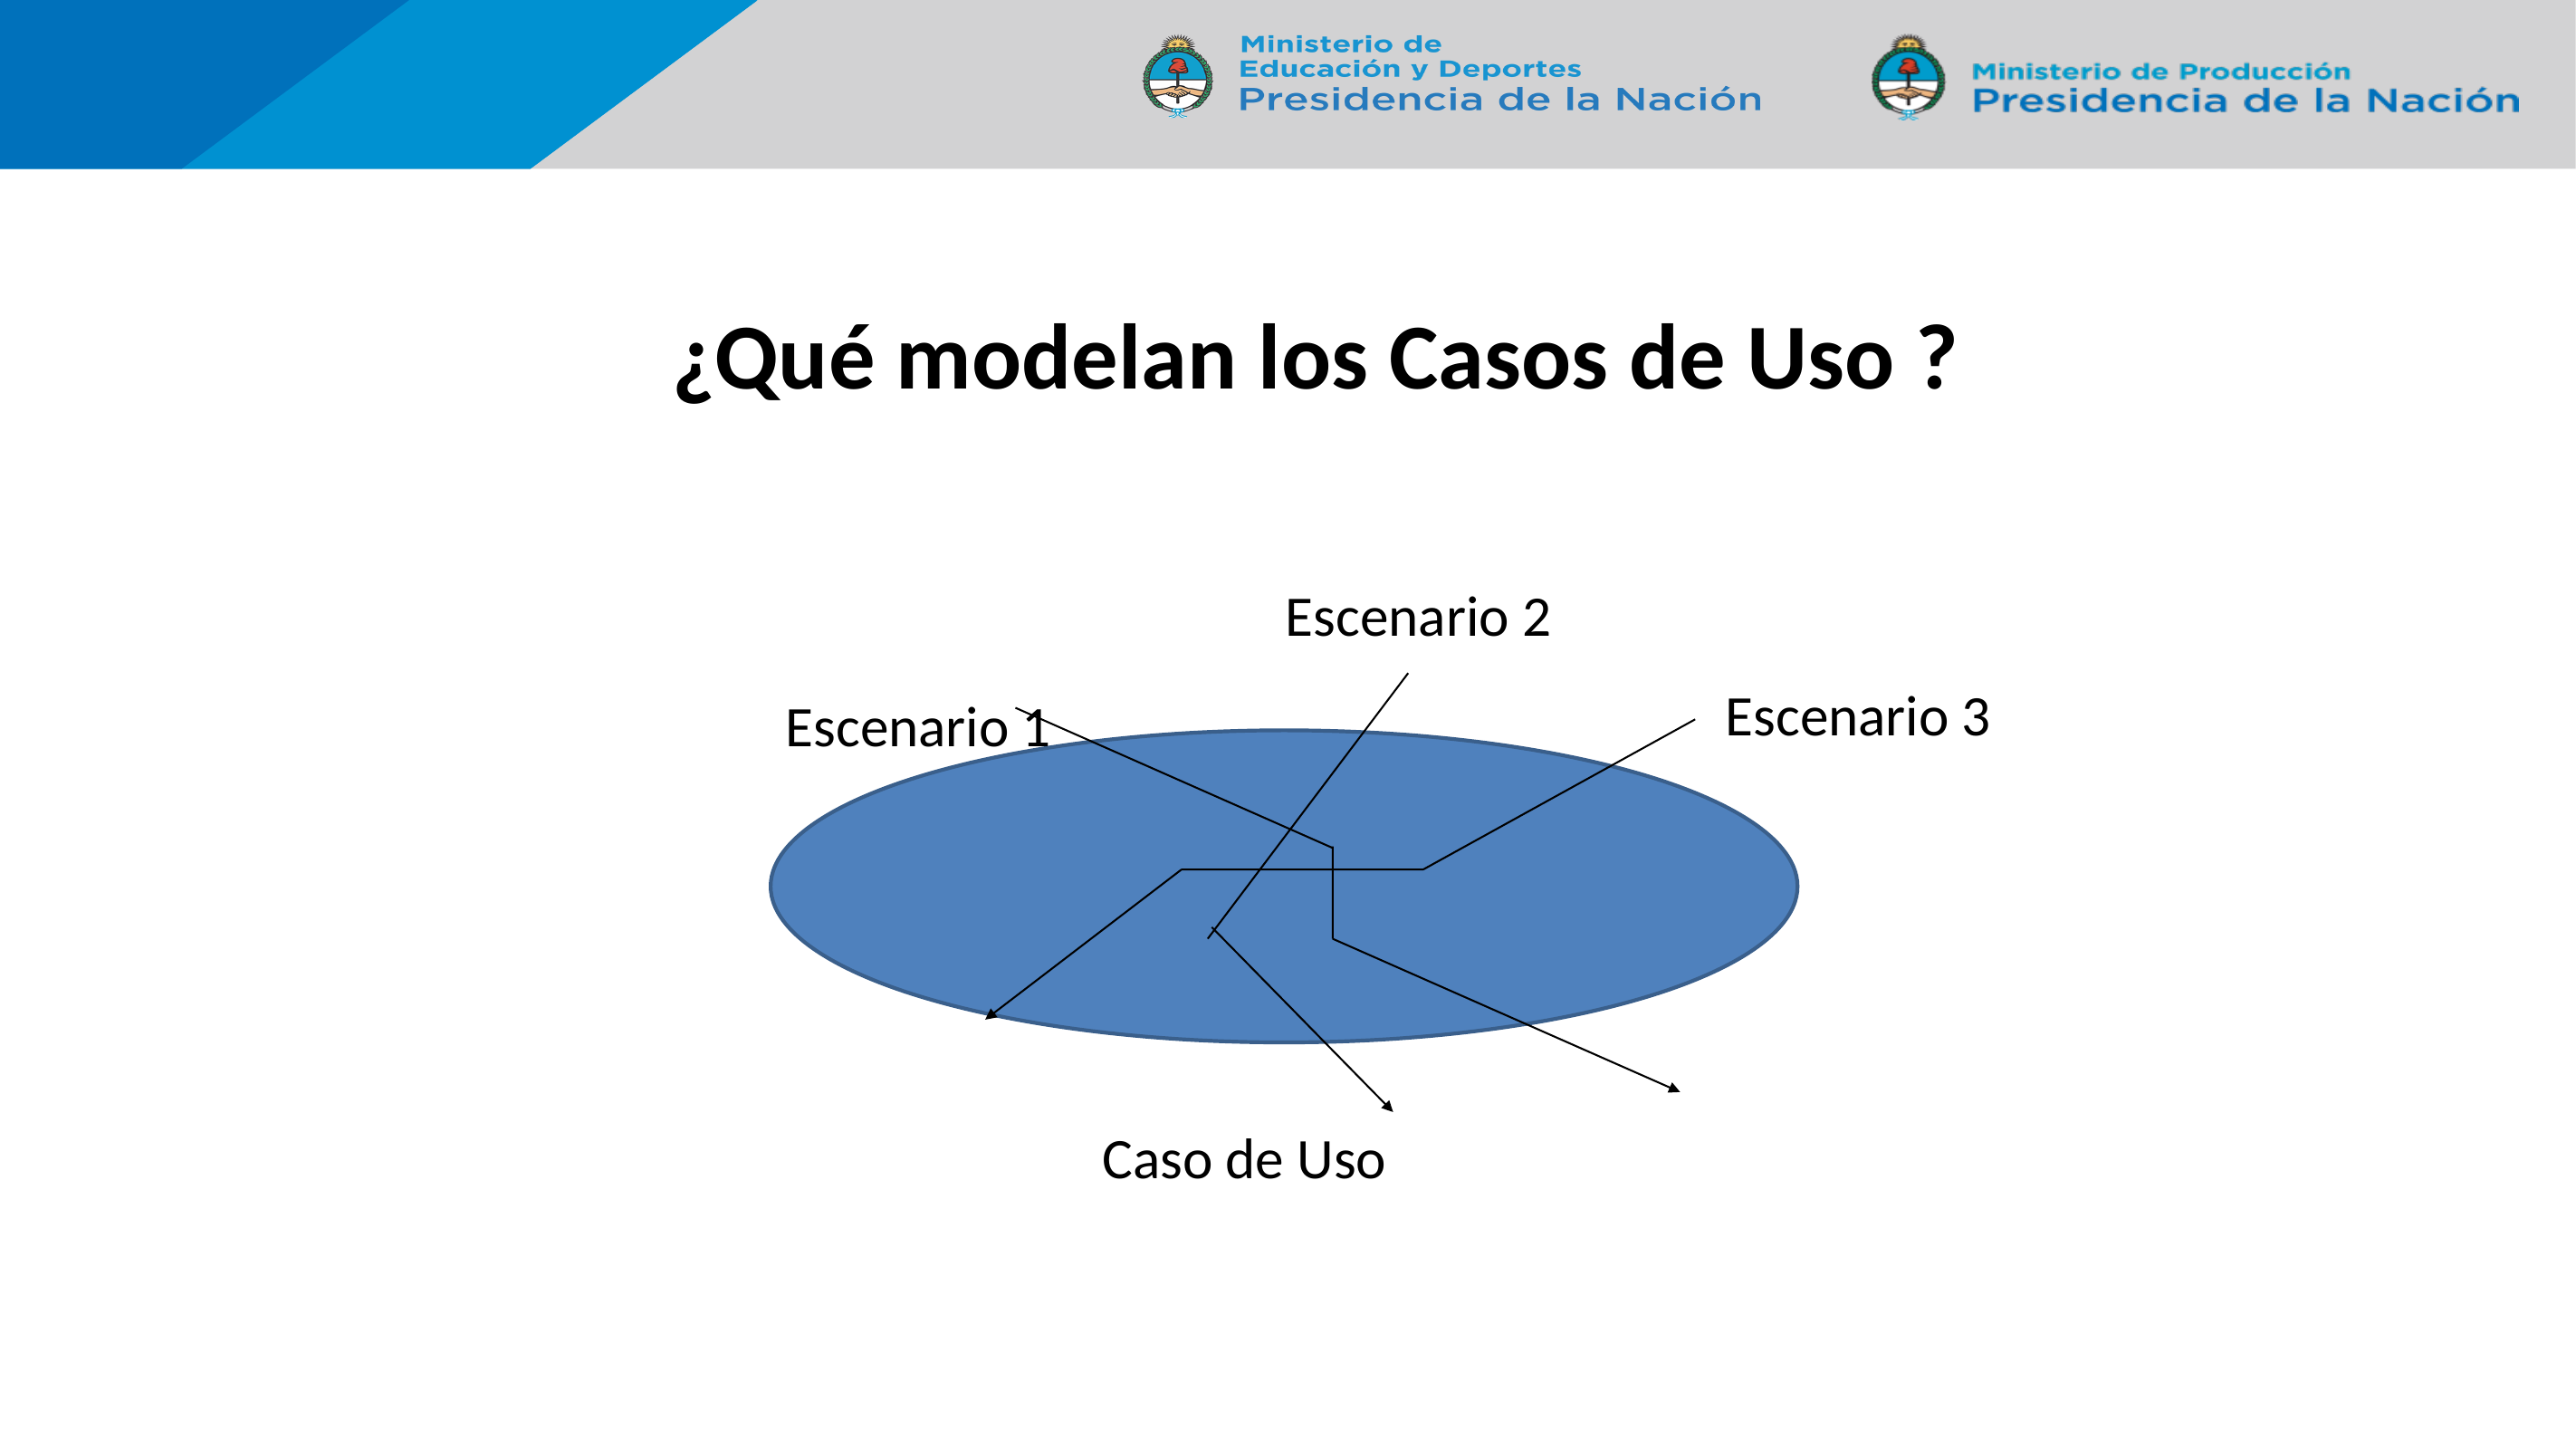

¿Qué modelan los Casos de Uso ?
Escenario 2
Escenario 3

Escenario 1

Caso de Uso